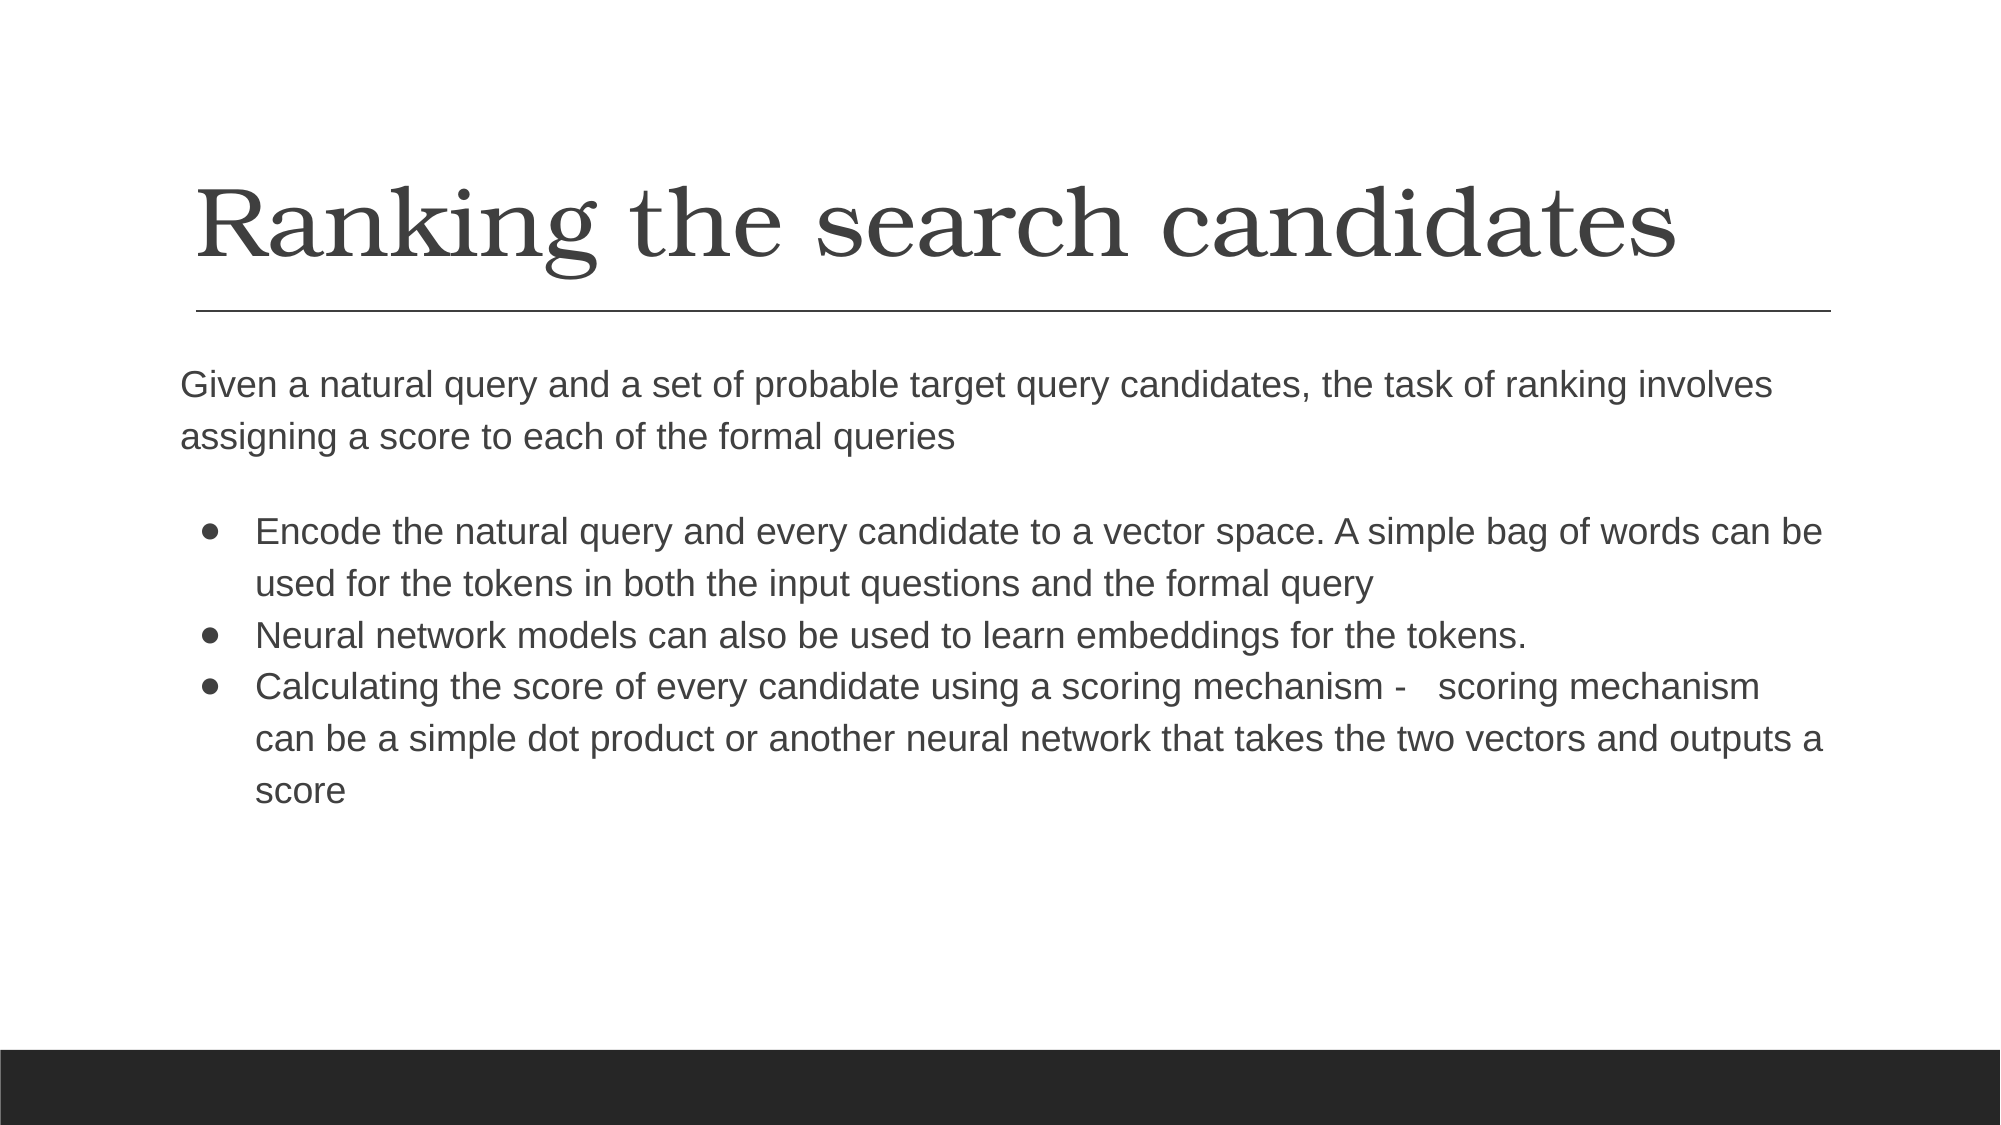

# Ranking the search candidates
Given a natural query and a set of probable target query candidates, the task of ranking involves assigning a score to each of the formal queries
Encode the natural query and every candidate to a vector space. A simple bag of words can be used for the tokens in both the input questions and the formal query
Neural network models can also be used to learn embeddings for the tokens.
Calculating the score of every candidate using a scoring mechanism -   scoring mechanism can be a simple dot product or another neural network that takes the two vectors and outputs a score